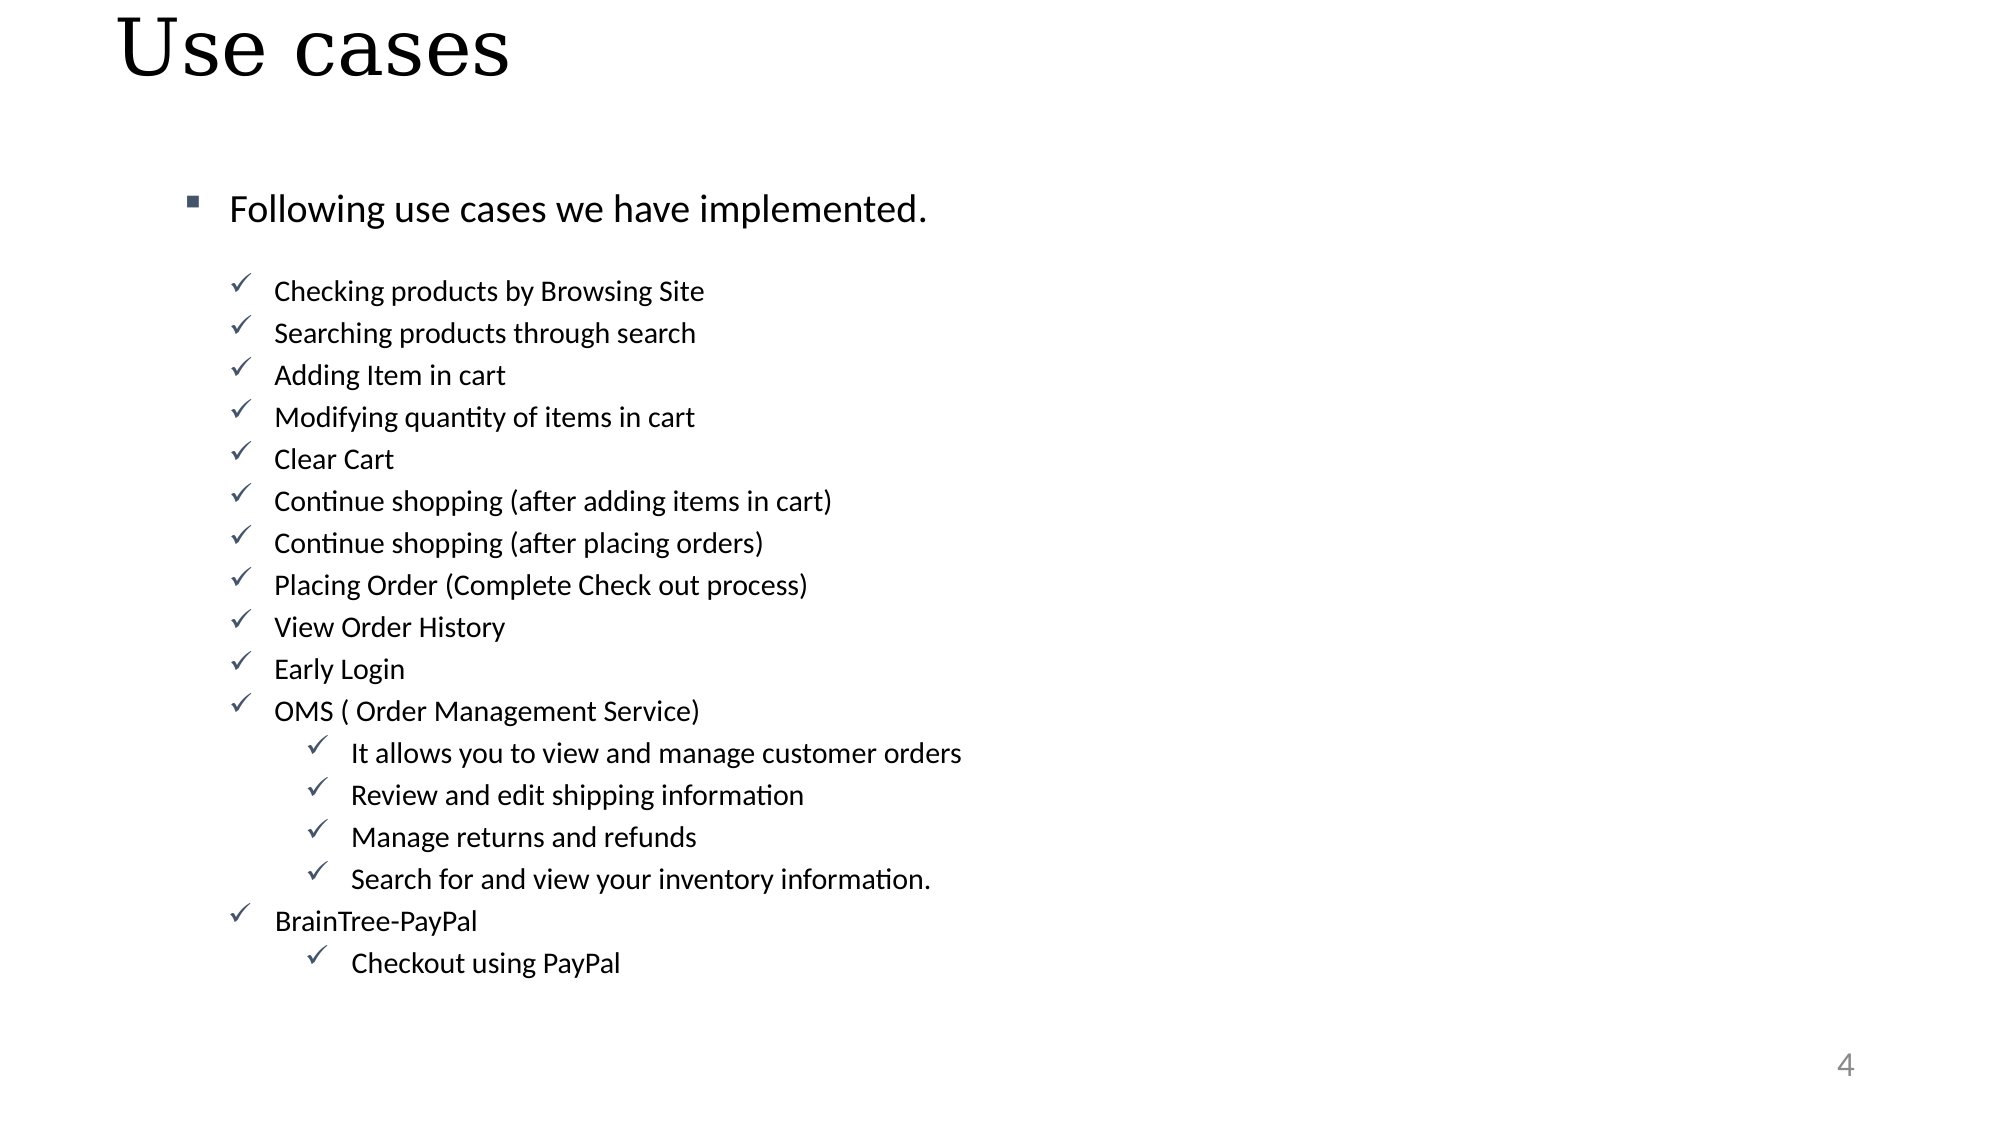

# Use cases

Following use cases we have implemented.

Checking products by Browsing Site
Searching products through search
Adding Item in cart
Modifying quantity of items in cart
Clear Cart
Continue shopping (after adding items in cart)
Continue shopping (after placing orders)
Placing Order (Complete Check out process)
View Order History
Early Login
OMS ( Order Management Service)
It allows you to view and manage customer orders
Review and edit shipping information
Manage returns and refunds
Search for and view your inventory information.
BrainTree-PayPal
Checkout using PayPal

4